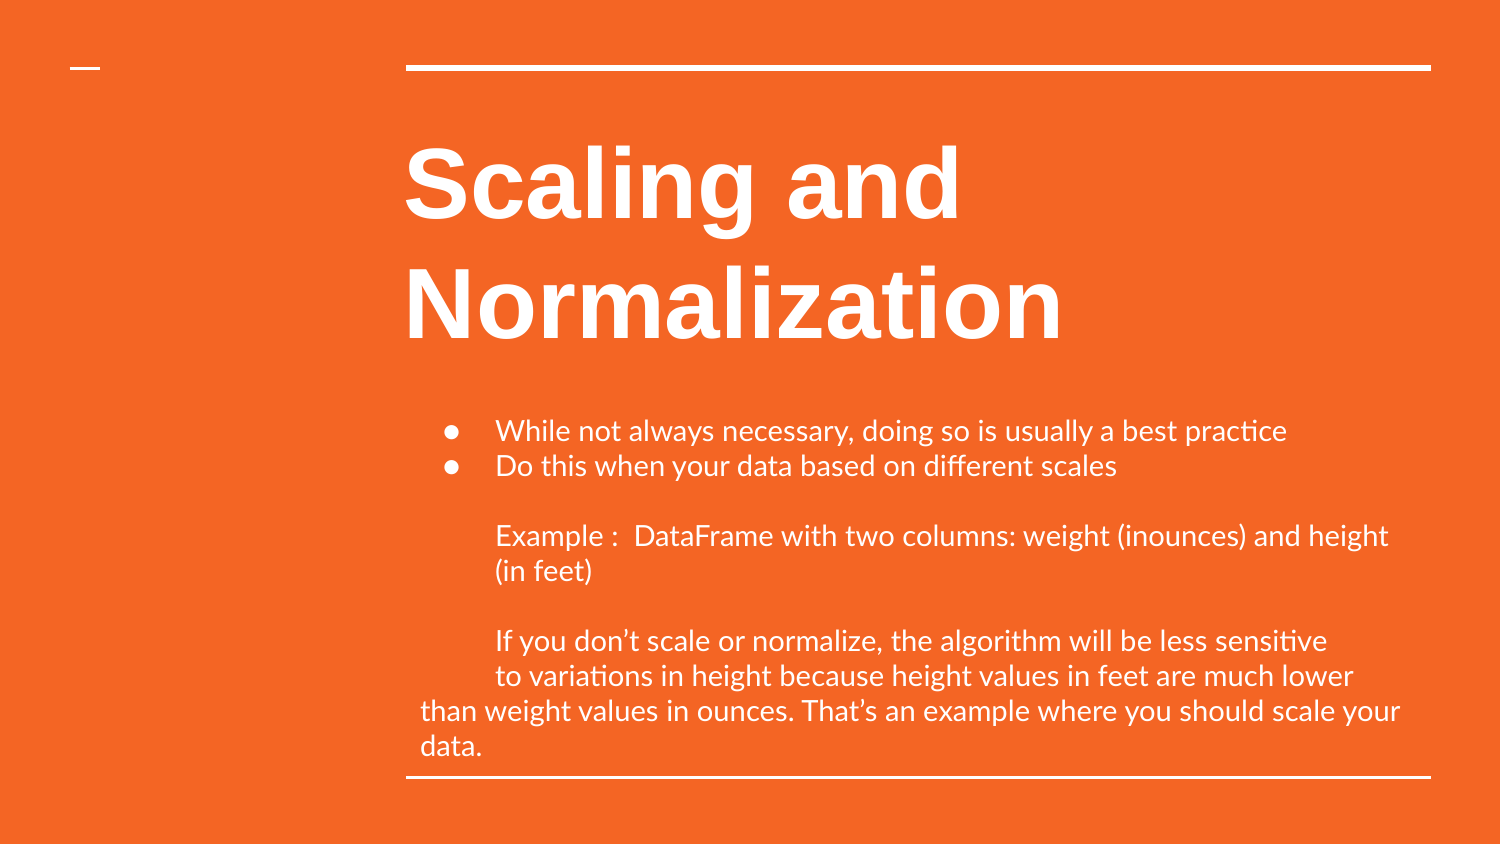

# Scaling and Normalization
While not always necessary, doing so is usually a best practice
Do this when your data based on different scales
Example :  DataFrame with two columns: weight (inounces) and height (in feet)
If you don’t scale or normalize, the algorithm will be less sensitive
to variations in height because height values in feet are much lower than weight values in ounces. That’s an example where you should scale your data.